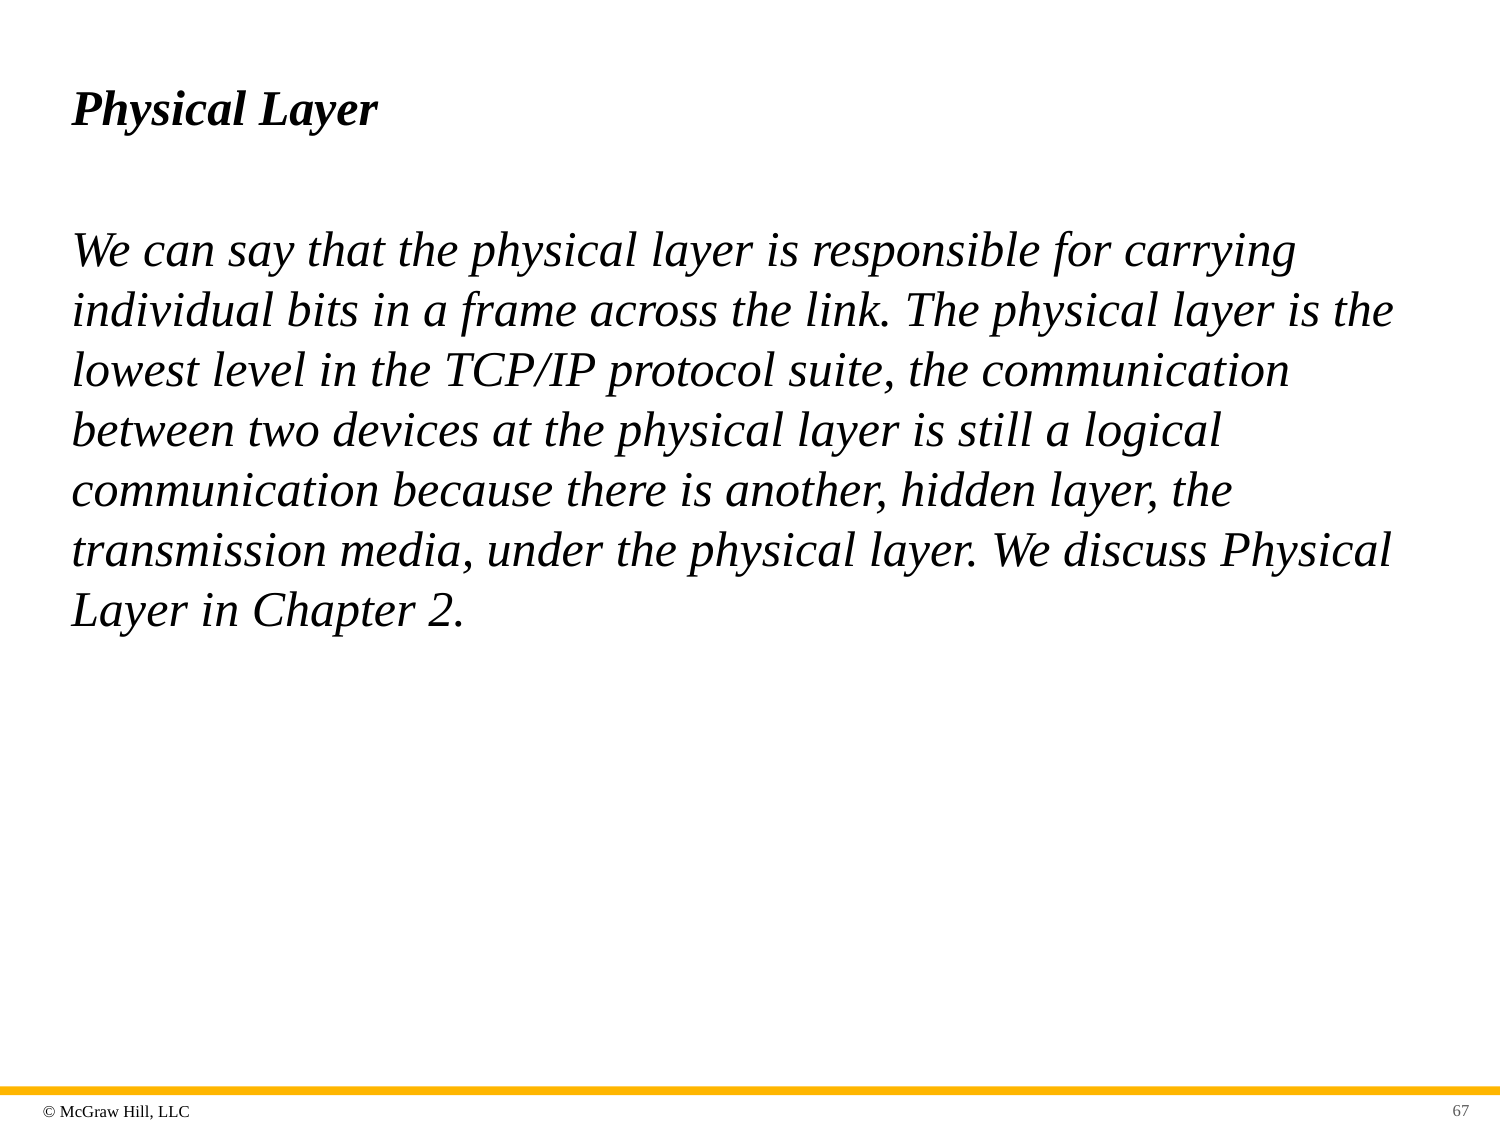

# Physical Layer
We can say that the physical layer is responsible for carrying individual bits in a frame across the link. The physical layer is the lowest level in the TCP/IP protocol suite, the communication between two devices at the physical layer is still a logical communication because there is another, hidden layer, the transmission media, under the physical layer. We discuss Physical Layer in Chapter 2.
67